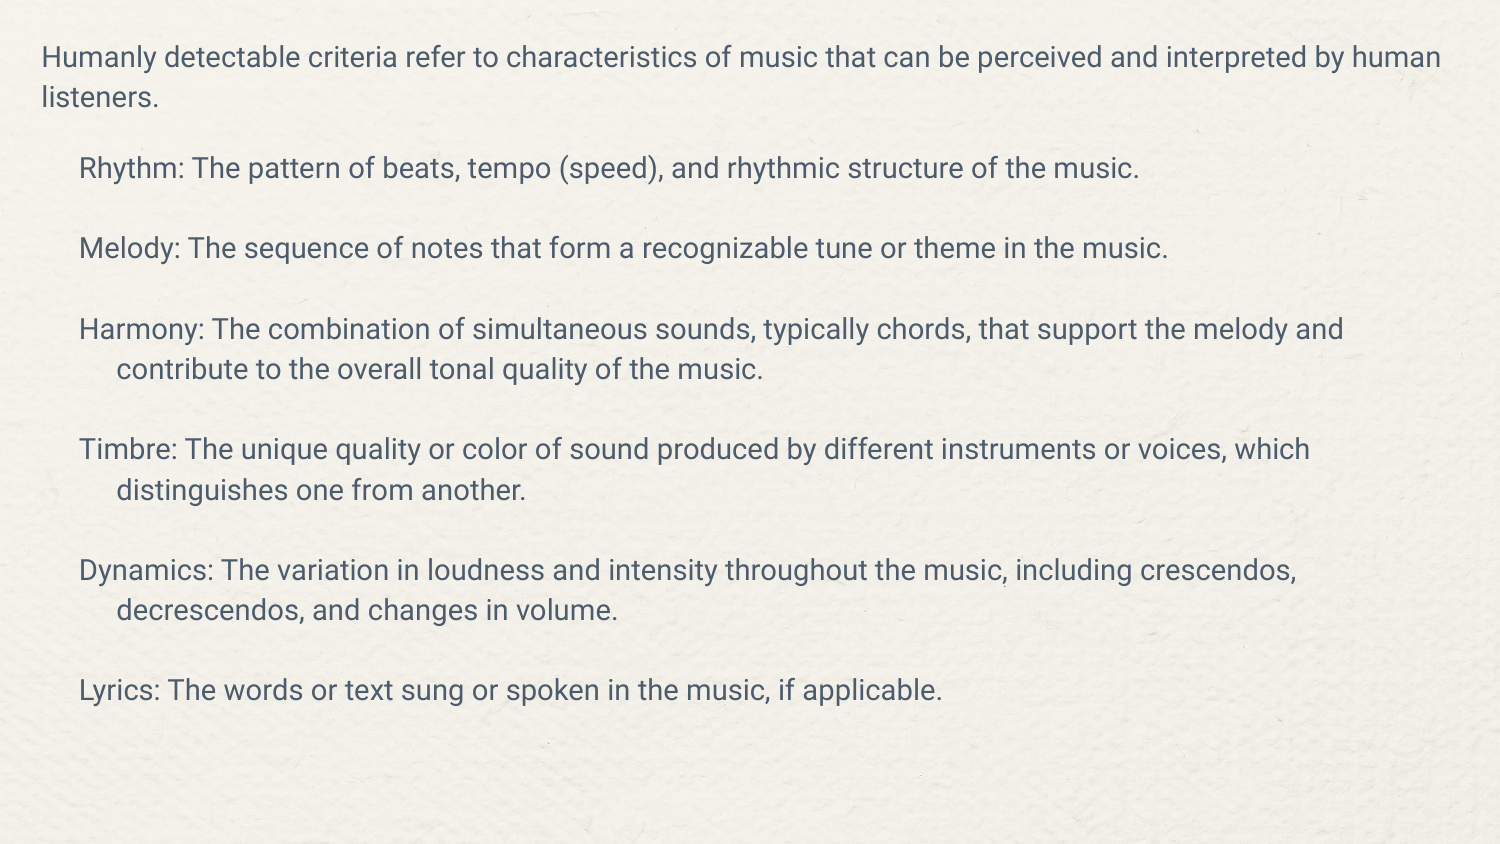

Humanly detectable criteria refer to characteristics of music that can be perceived and interpreted by human listeners.
Rhythm: The pattern of beats, tempo (speed), and rhythmic structure of the music.

Melody: The sequence of notes that form a recognizable tune or theme in the music.

Harmony: The combination of simultaneous sounds, typically chords, that support the melody and contribute to the overall tonal quality of the music.

Timbre: The unique quality or color of sound produced by different instruments or voices, which distinguishes one from another.

Dynamics: The variation in loudness and intensity throughout the music, including crescendos, decrescendos, and changes in volume.

Lyrics: The words or text sung or spoken in the music, if applicable.